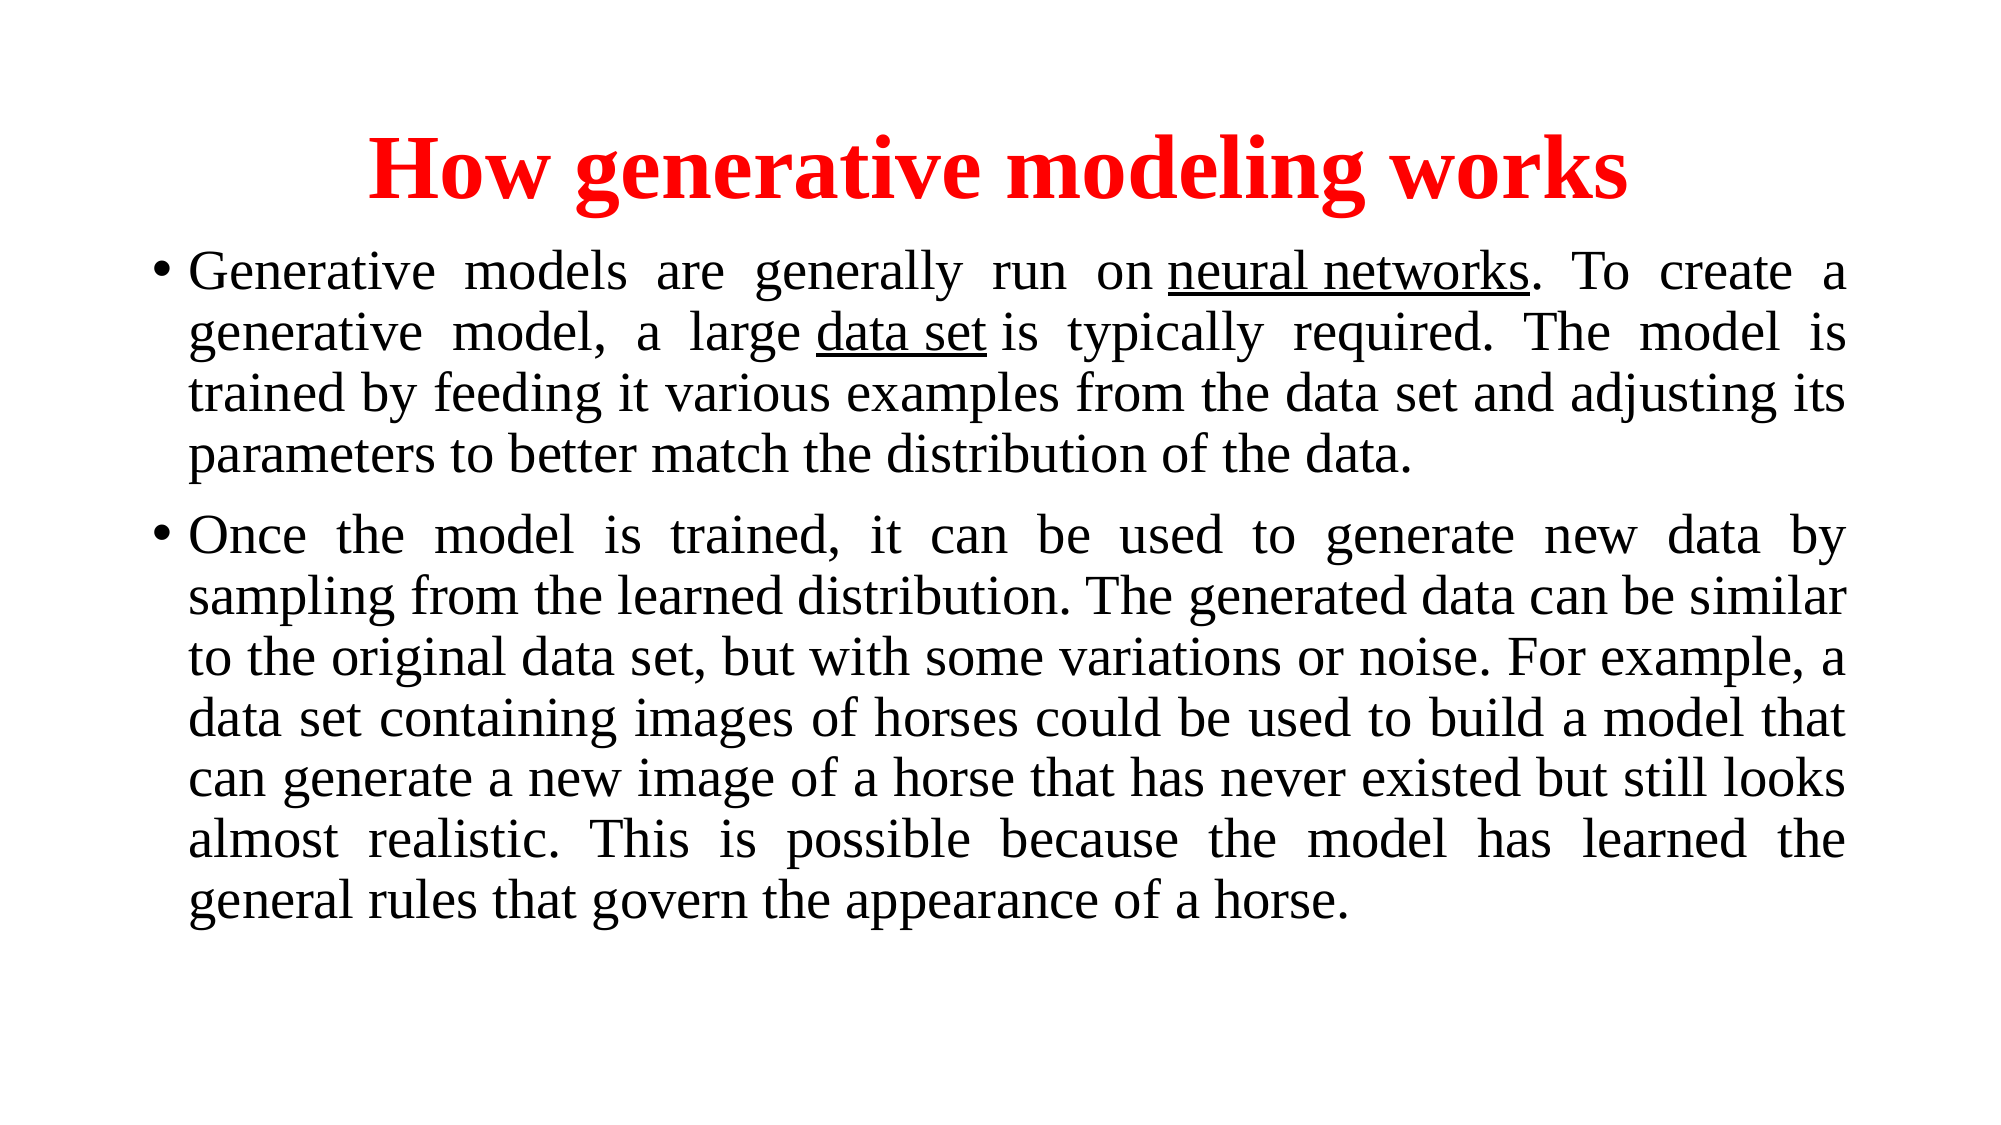

# How generative modeling works
Generative models are generally run on neural networks. To create a generative model, a large data set is typically required. The model is trained by feeding it various examples from the data set and adjusting its parameters to better match the distribution of the data.
Once the model is trained, it can be used to generate new data by sampling from the learned distribution. The generated data can be similar to the original data set, but with some variations or noise. For example, a data set containing images of horses could be used to build a model that can generate a new image of a horse that has never existed but still looks almost realistic. This is possible because the model has learned the general rules that govern the appearance of a horse.